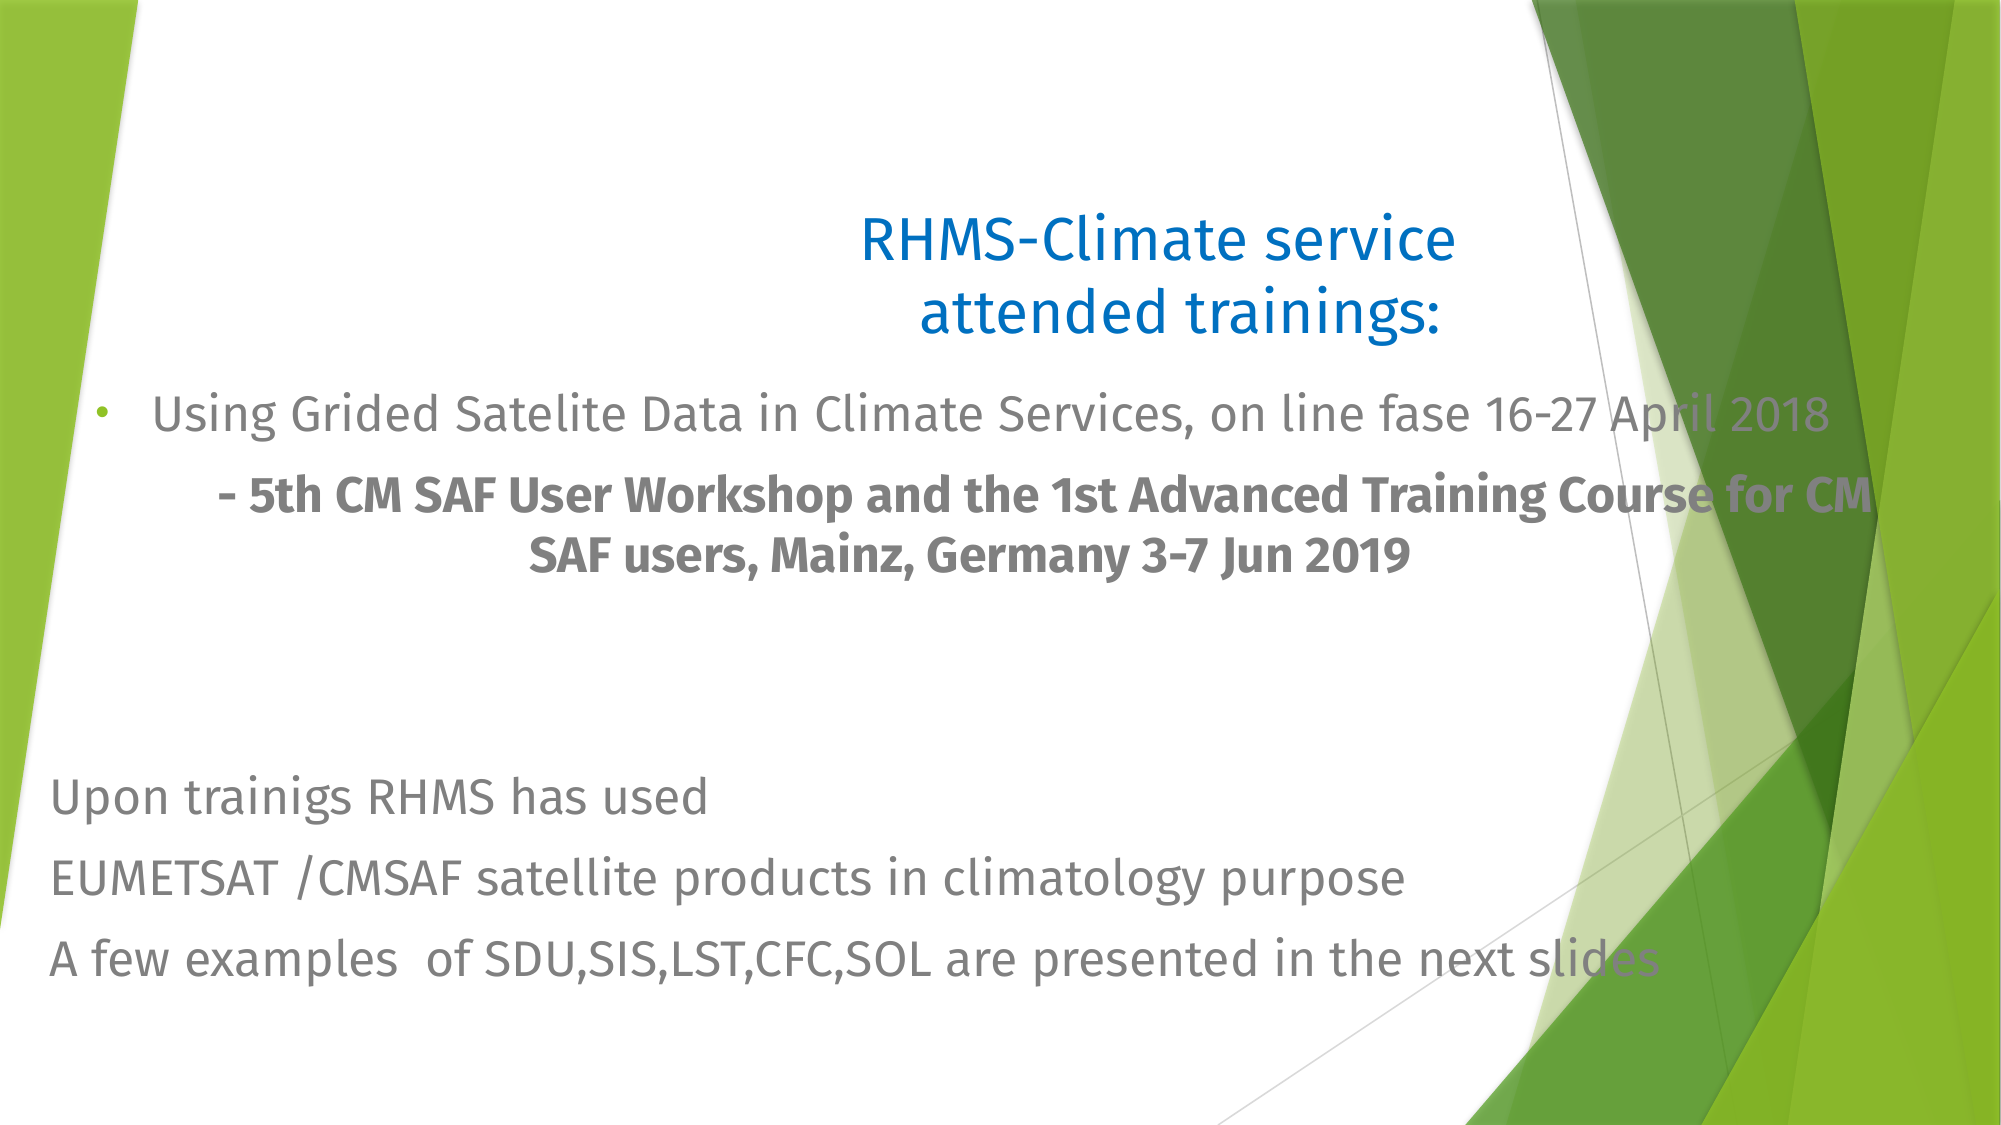

# RHMS-Climate service attended trainings:
Using Grided Satelite Data in Climate Services, on line fase 16-27 April 2018
	- 5th CM SAF User Workshop and the 1st Advanced Training Course for CM SAF users, Mainz, Germany 3-7 Jun 2019

Upon trainigs RHMS has used
EUMETSAT /CMSAF satellite products in climatology purpose
A few examples  of SDU,SIS,LST,CFC,SOL are presented in the next slides